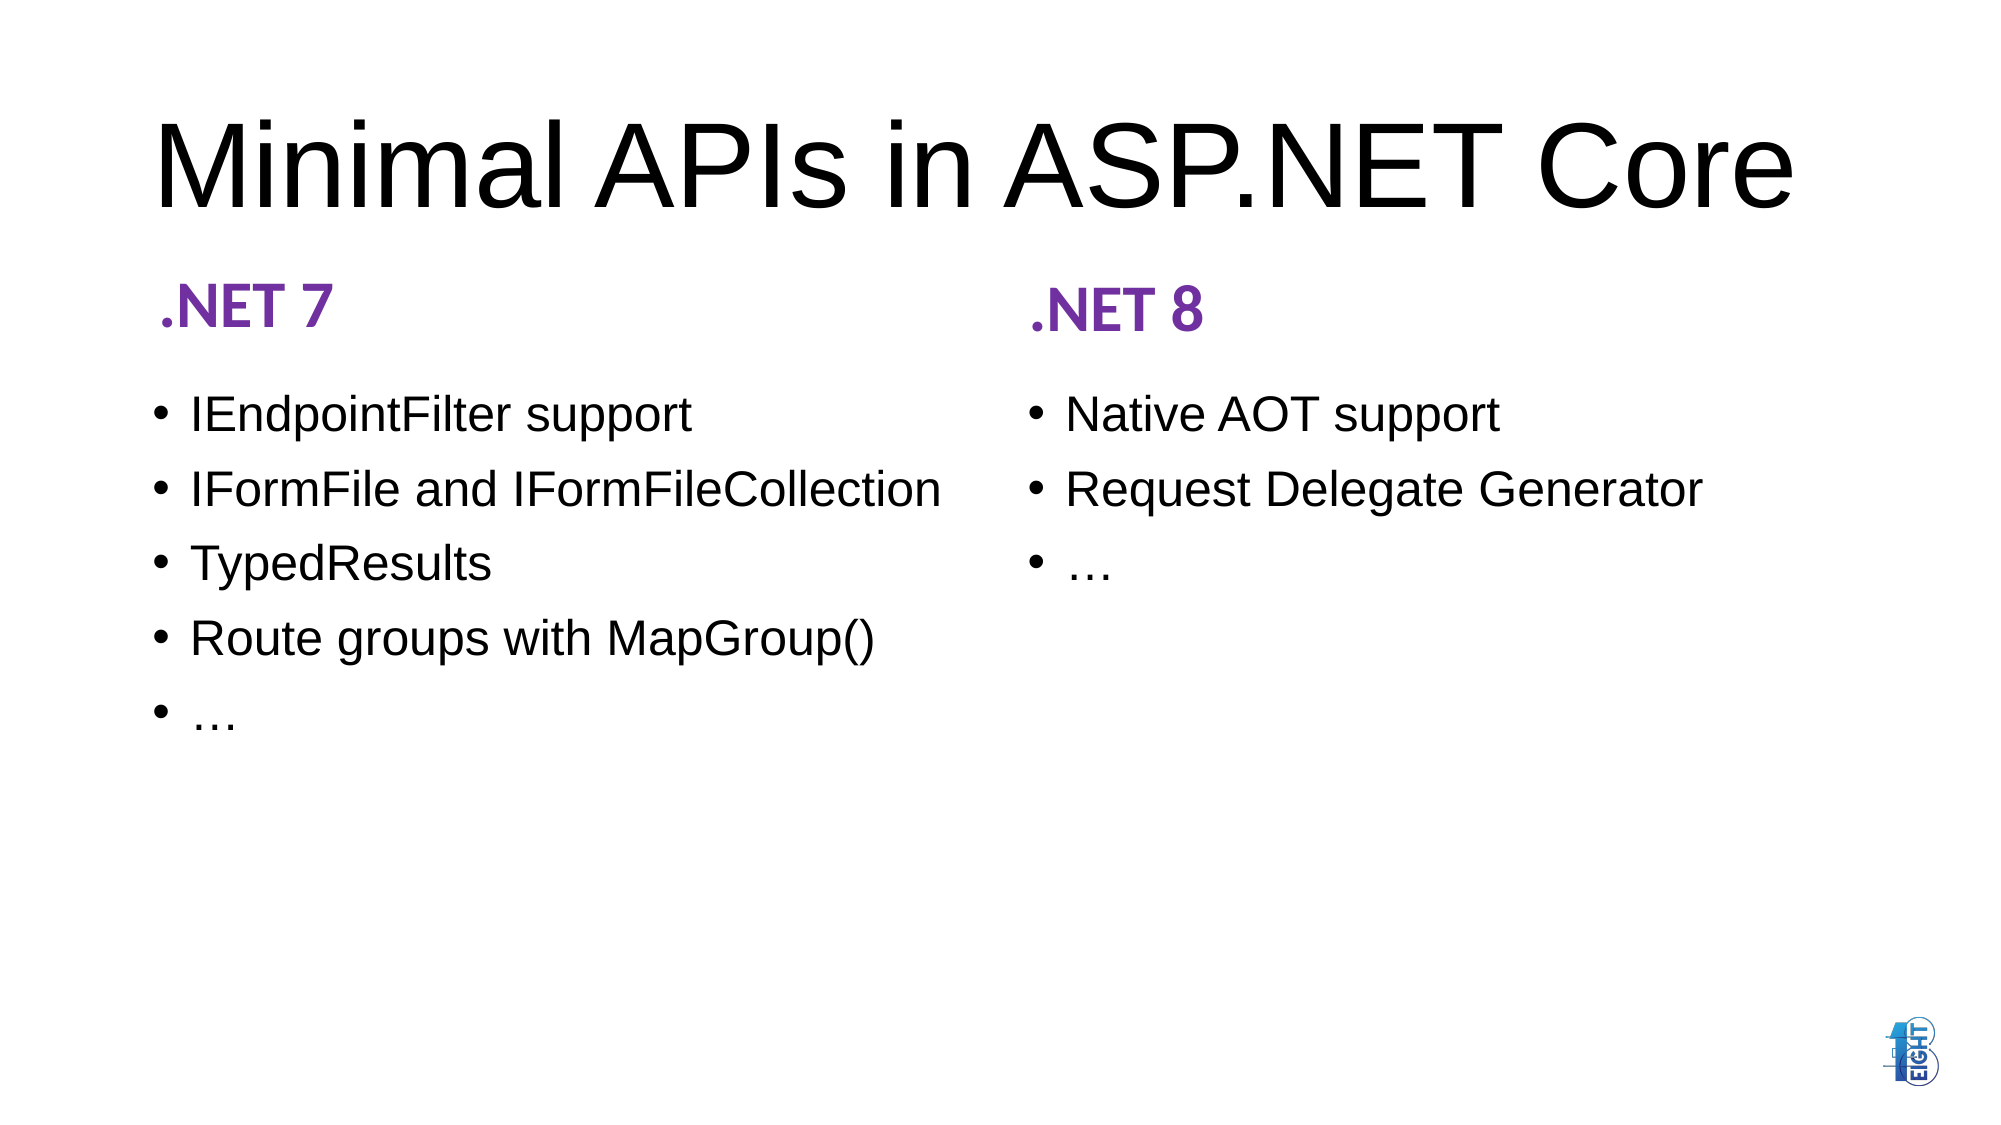

# Minimal APIs in ASP.NET Core
.NET 7
.NET 8
IEndpointFilter support
IFormFile and IFormFileCollection
TypedResults
Route groups with MapGroup()
…

Native AOT support
Request Delegate Generator
…